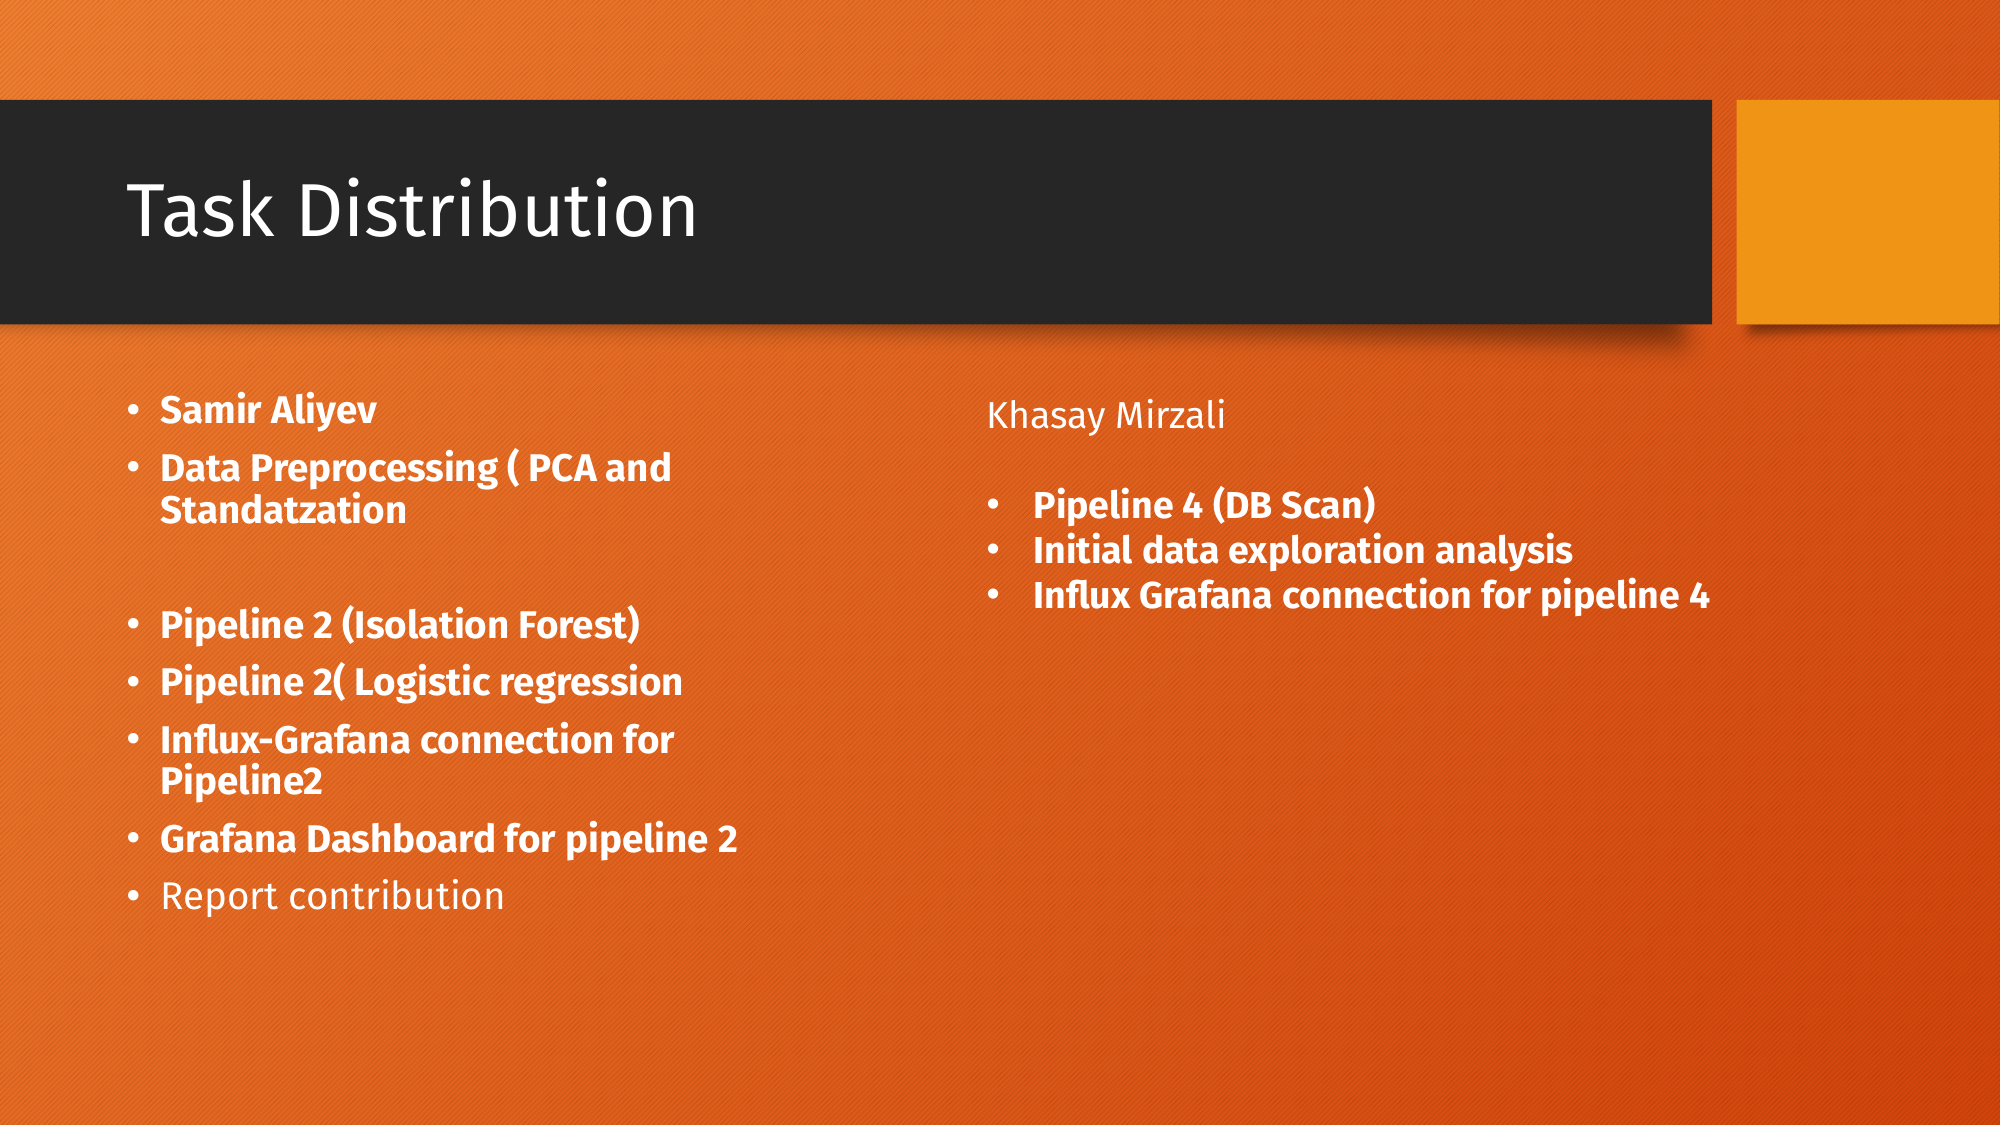

# Task Distribution
Samir Aliyev
Data Preprocessing ( PCA and Standatzation

Pipeline 2 (Isolation Forest)
Pipeline 2( Logistic regression
Influx-Grafana connection for Pipeline2
Grafana Dashboard for pipeline 2
Report contribution
Khasay Mirzali

Pipeline 4 (DB Scan)
Initial data exploration analysis
Influx Grafana connection for pipeline 4